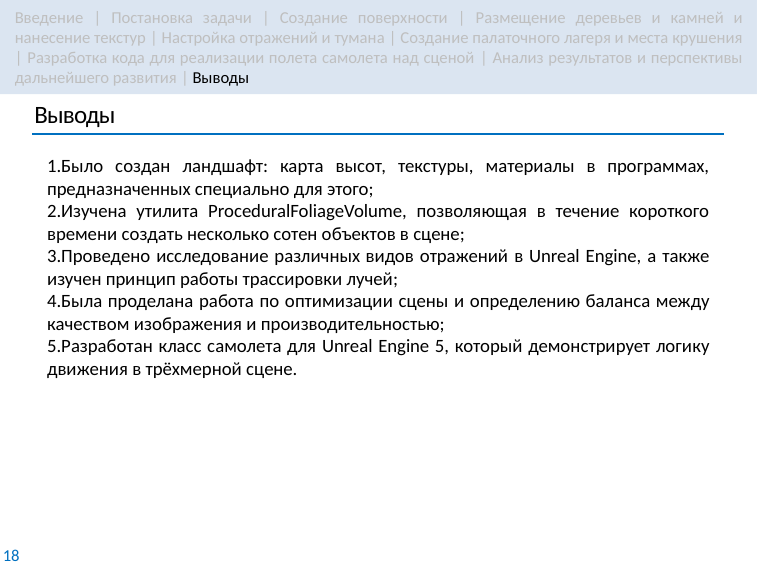

Введение | Постановка задачи | Создание поверхности | Размещение деревьев и камней и нанесение текстур | Настройка отражений и тумана | Создание палаточного лагеря и места крушения | Разработка кода для реализации полета самолета над сценой | Анализ результатов и перспективы дальнейшего развития | Выводы
Выводы
Было создан ландшафт: карта высот, текстуры, материалы в программах, предназначенных специально для этого;
Изучена утилита ProceduralFoliageVolume, позволяющая в течение короткого времени создать несколько сотен объектов в сцене;
Проведено исследование различных видов отражений в Unreal Engine, а также изучен принцип работы трассировки лучей;
Была проделана работа по оптимизации сцены и определению баланса между качеством изображения и производительностью;
Разработан класс самолета для Unreal Engine 5, который демонстрирует логику движения в трёхмерной сцене.
18